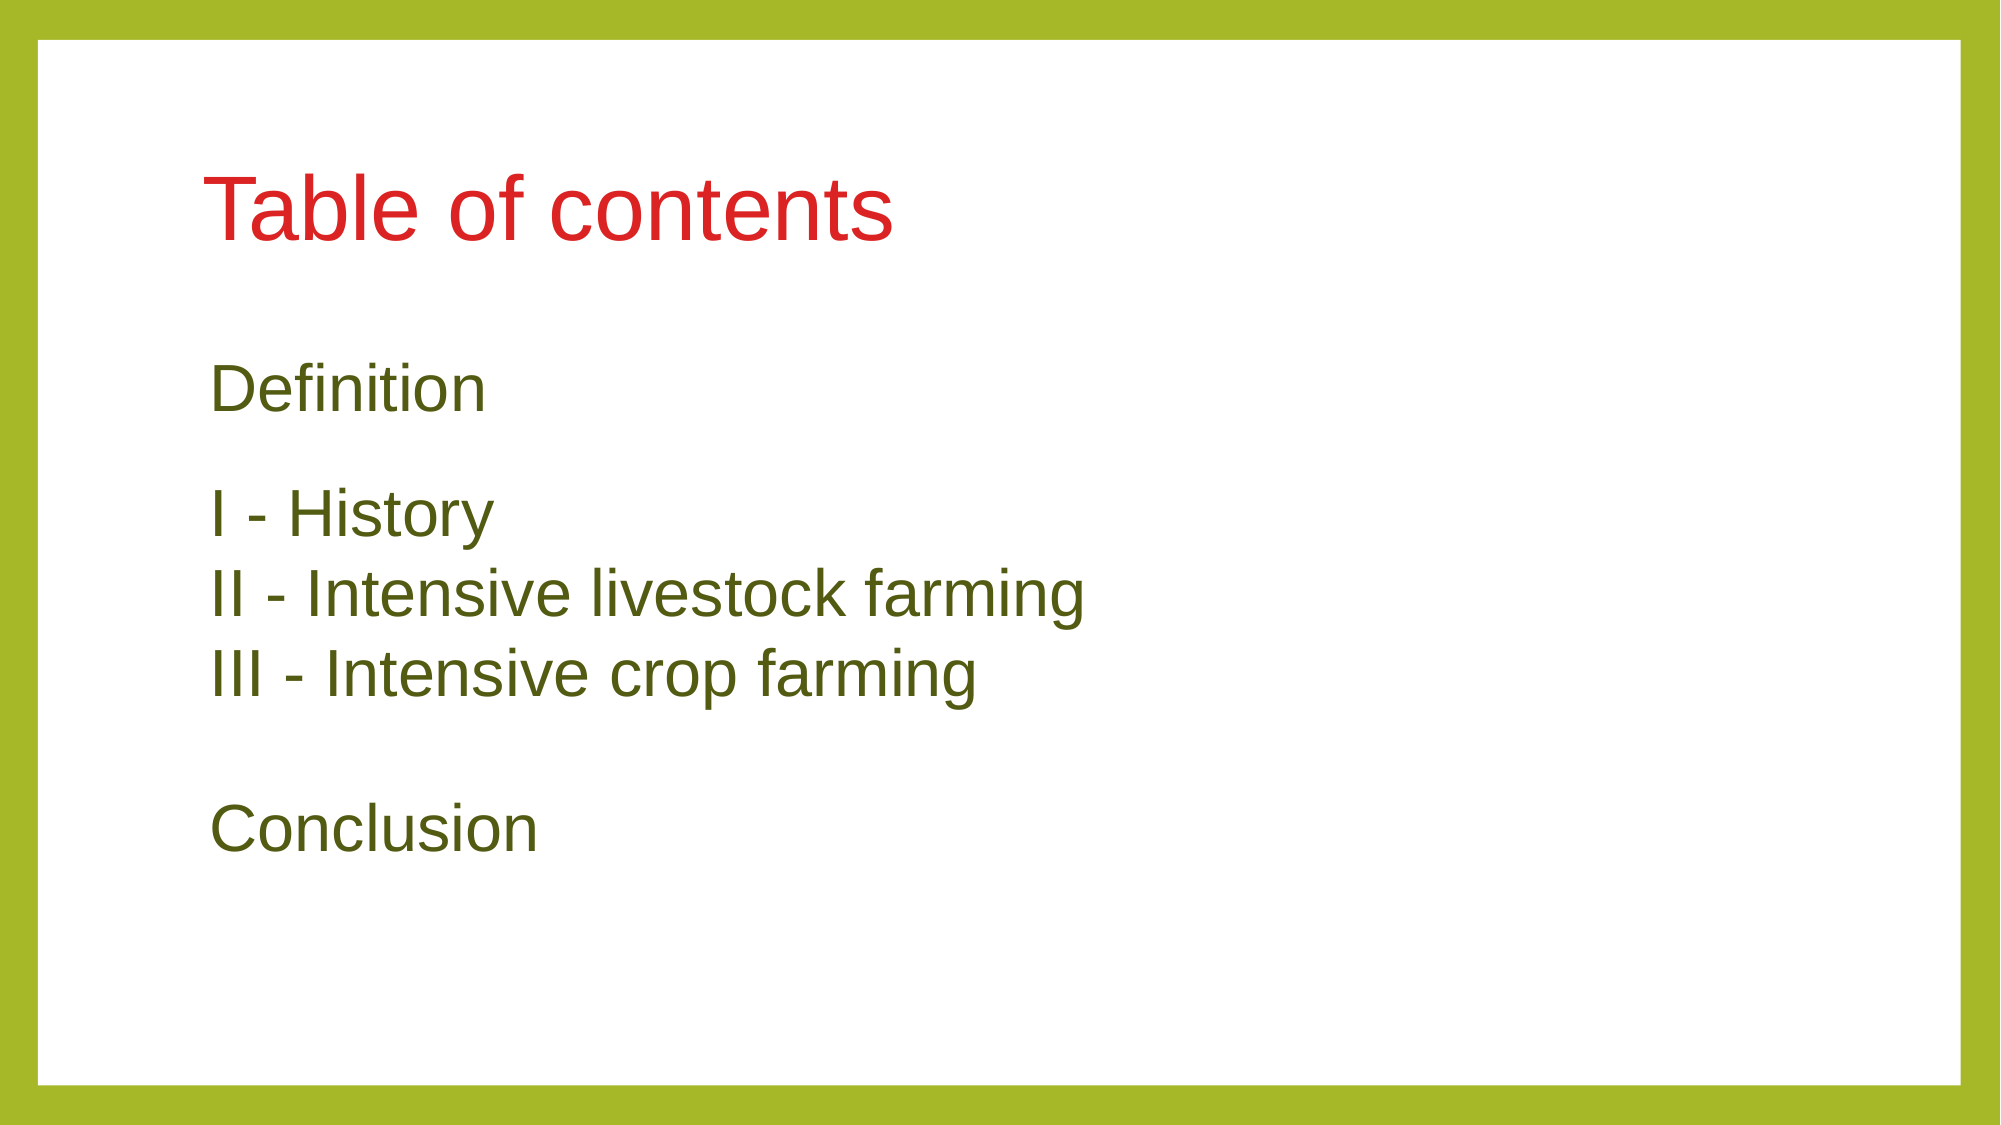

Table of contents
Definition
I - History
II - Intensive livestock farming
III - Intensive crop farming
Conclusion